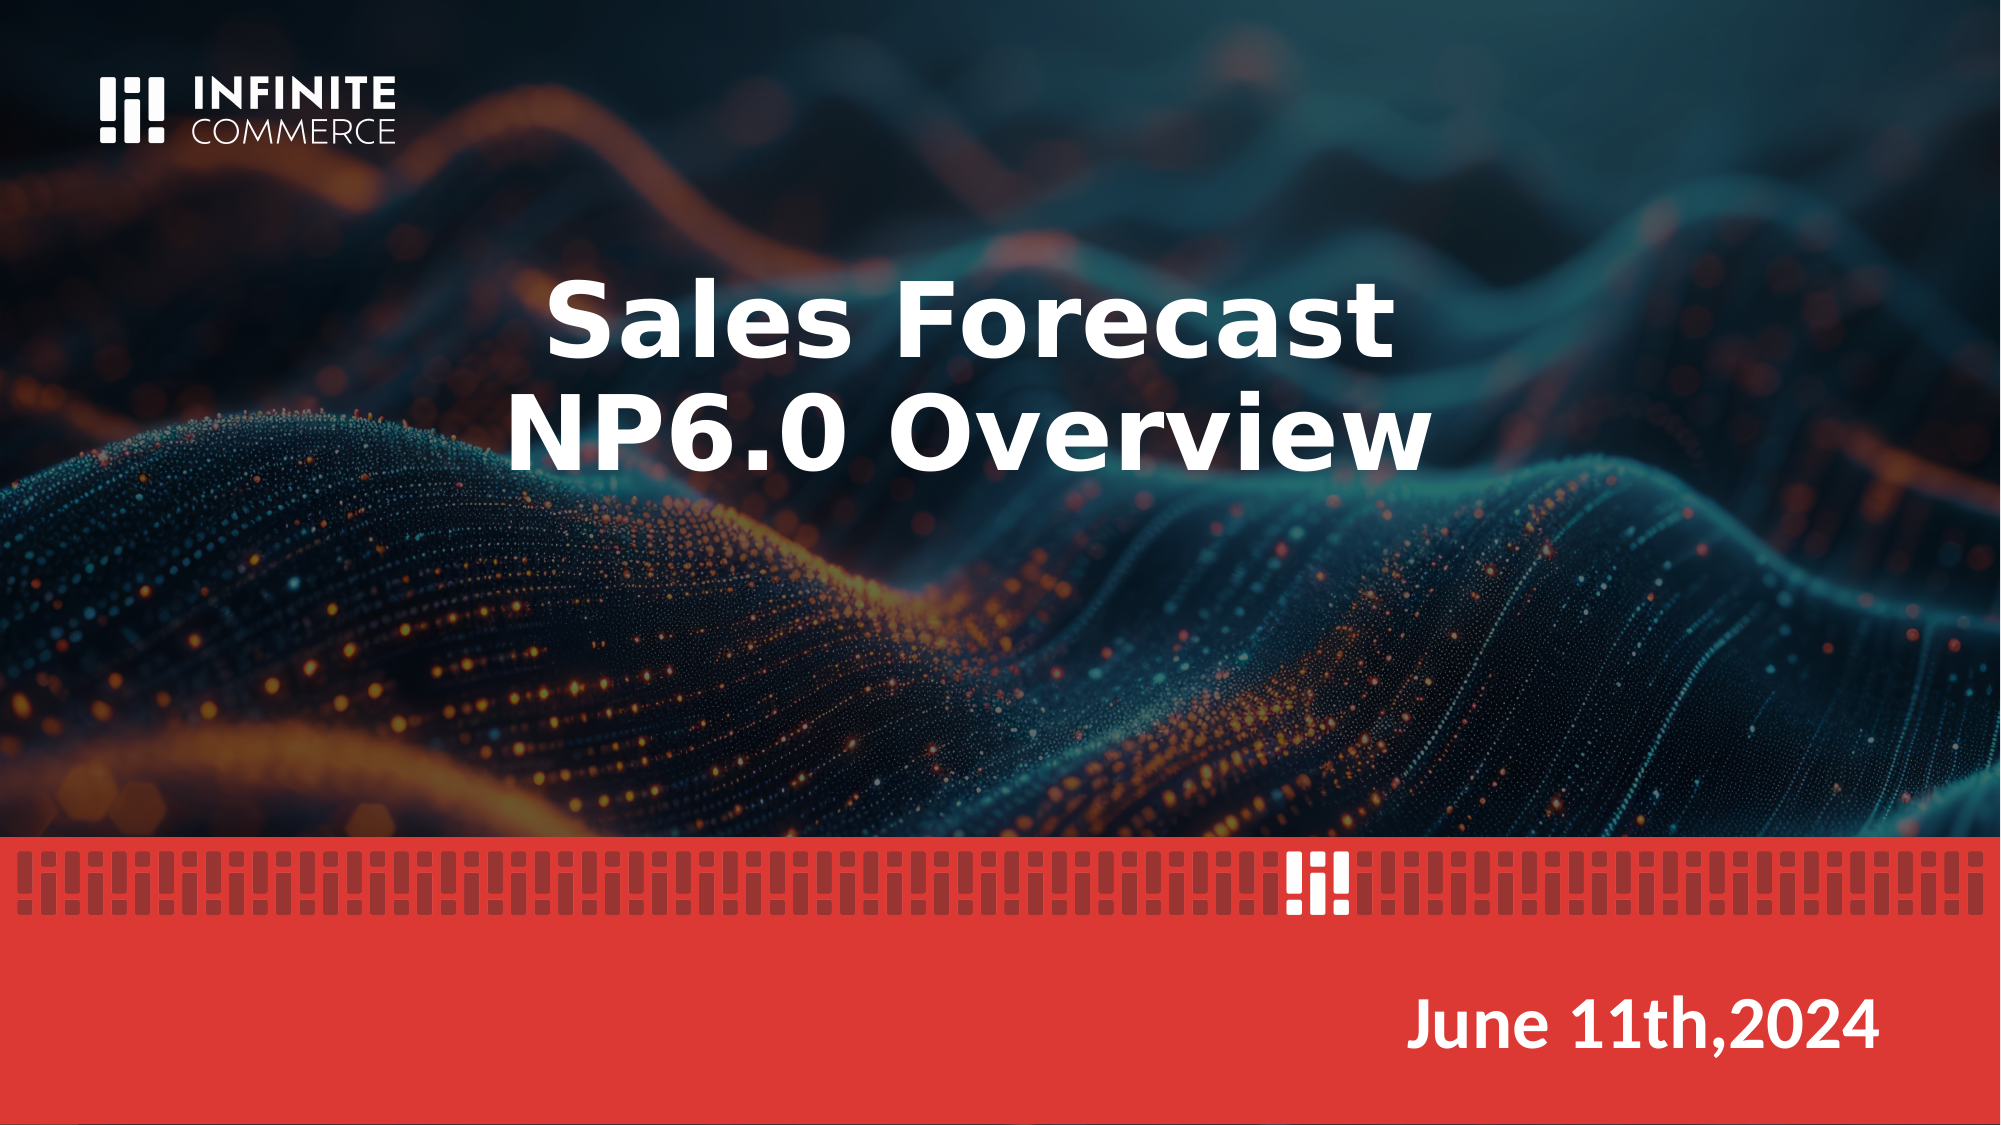

# Sales Forecast NP6.0 Overview
June 11th,2024